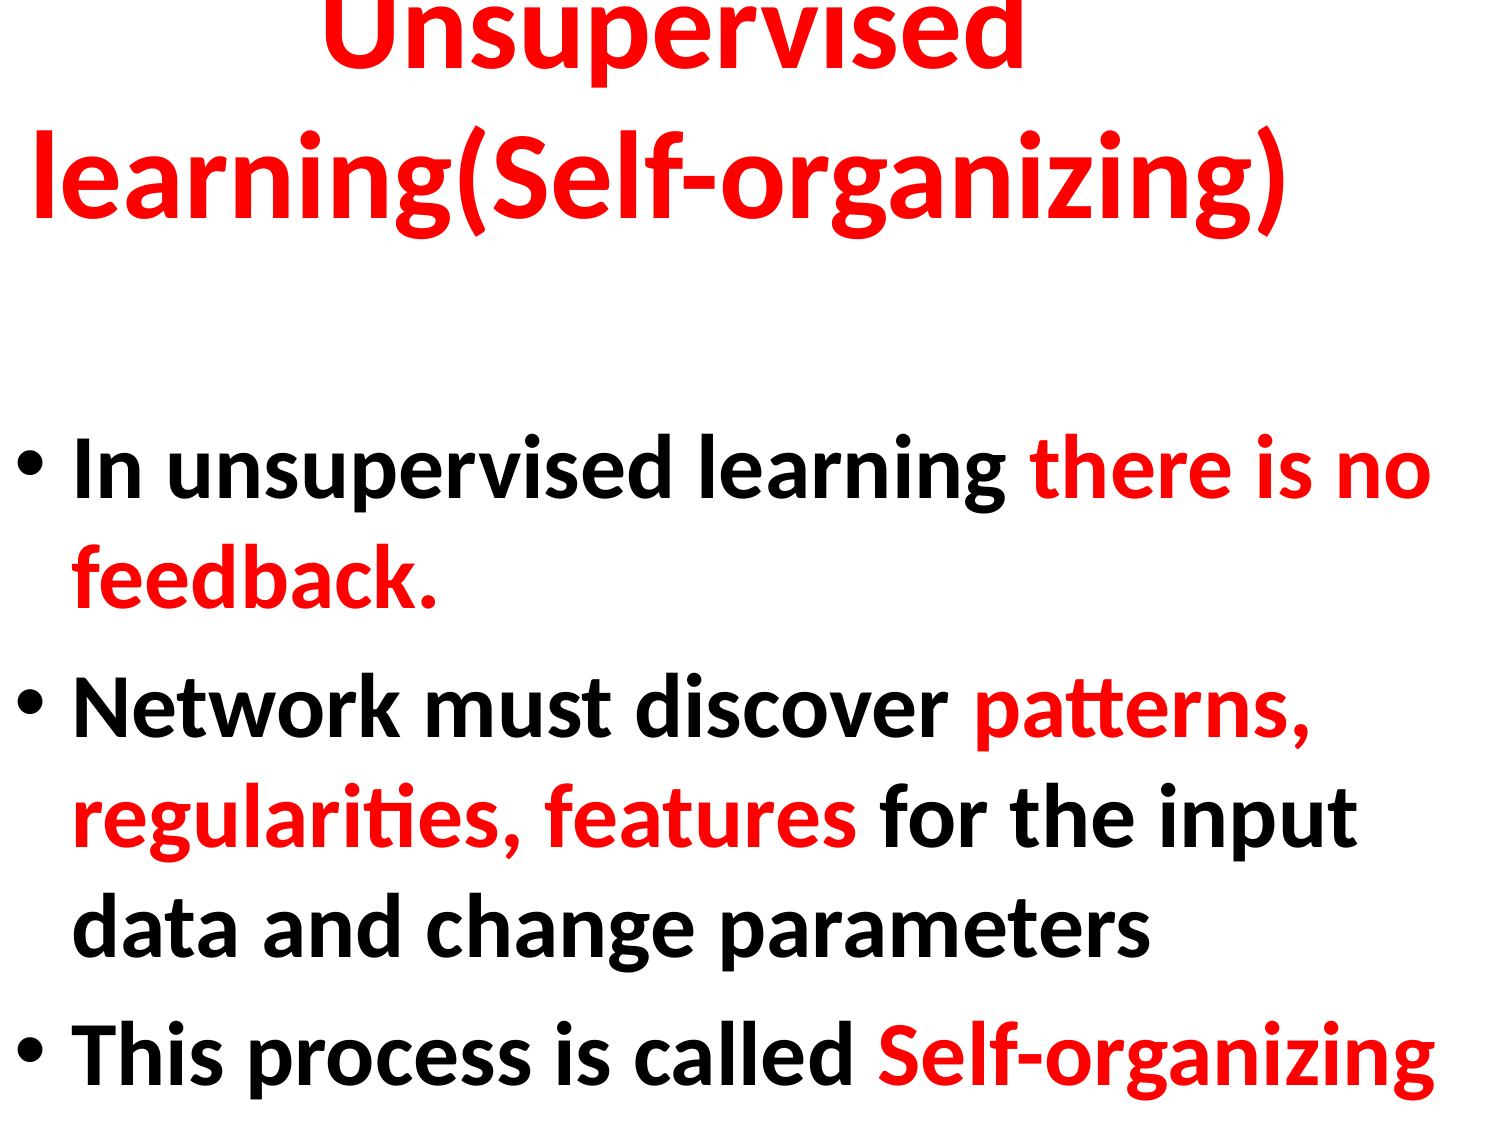

Unsupervised learning(Self-organizing)
In unsupervised learning there is no feedback.
Network must discover patterns, regularities, features for the input data and change parameters
This process is called Self-organizing